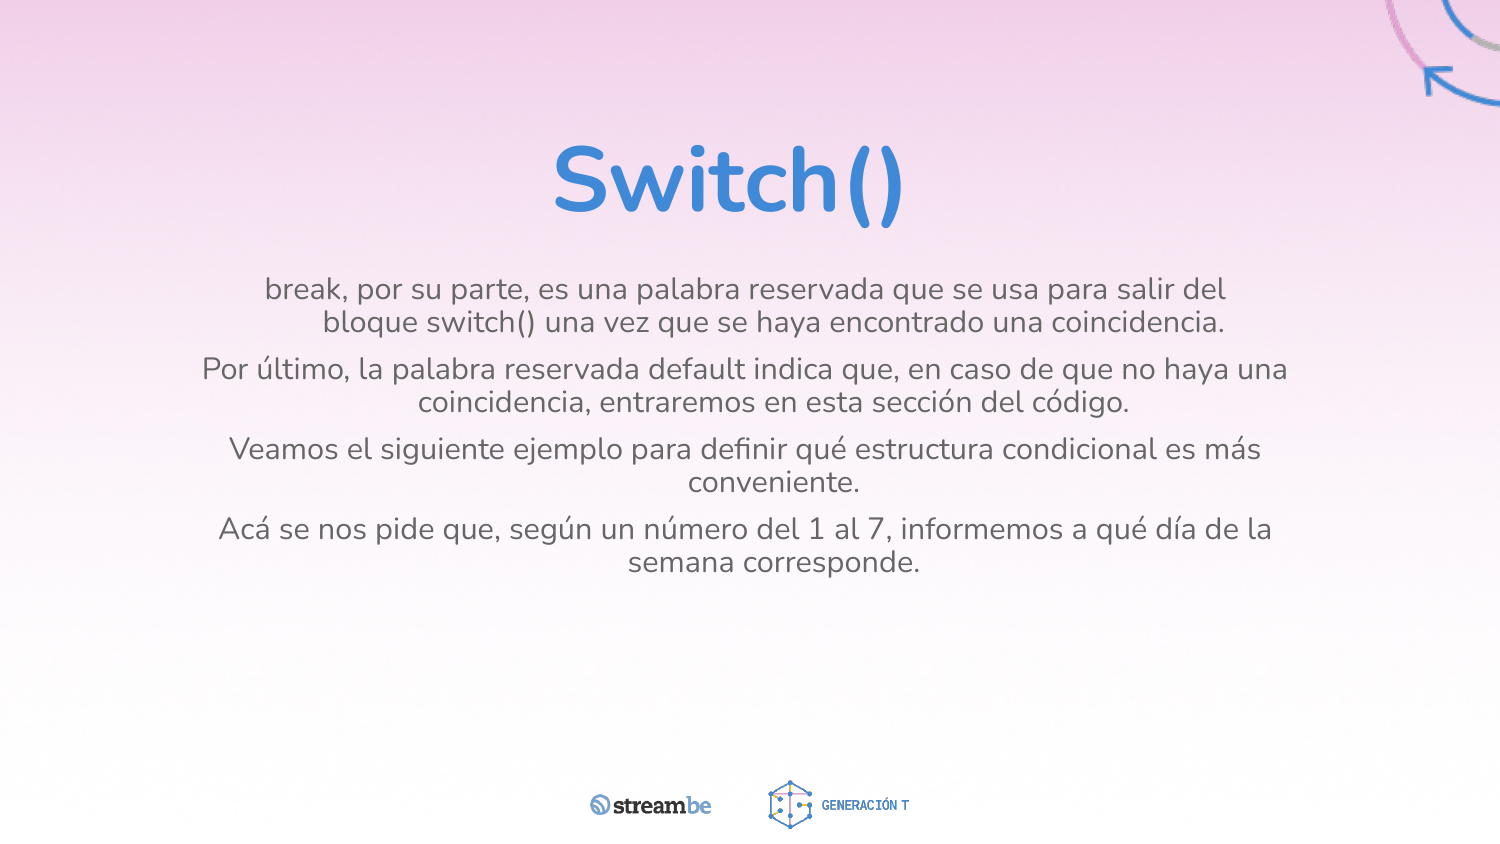

# Switch()
break, por su parte, es una palabra reservada que se usa para salir del bloque switch() una vez que se haya encontrado una coincidencia.
Por último, la palabra reservada default indica que, en caso de que no haya una coincidencia, entraremos en esta sección del código.
Veamos el siguiente ejemplo para definir qué estructura condicional es más conveniente.
Acá se nos pide que, según un número del 1 al 7, informemos a qué día de la semana corresponde.